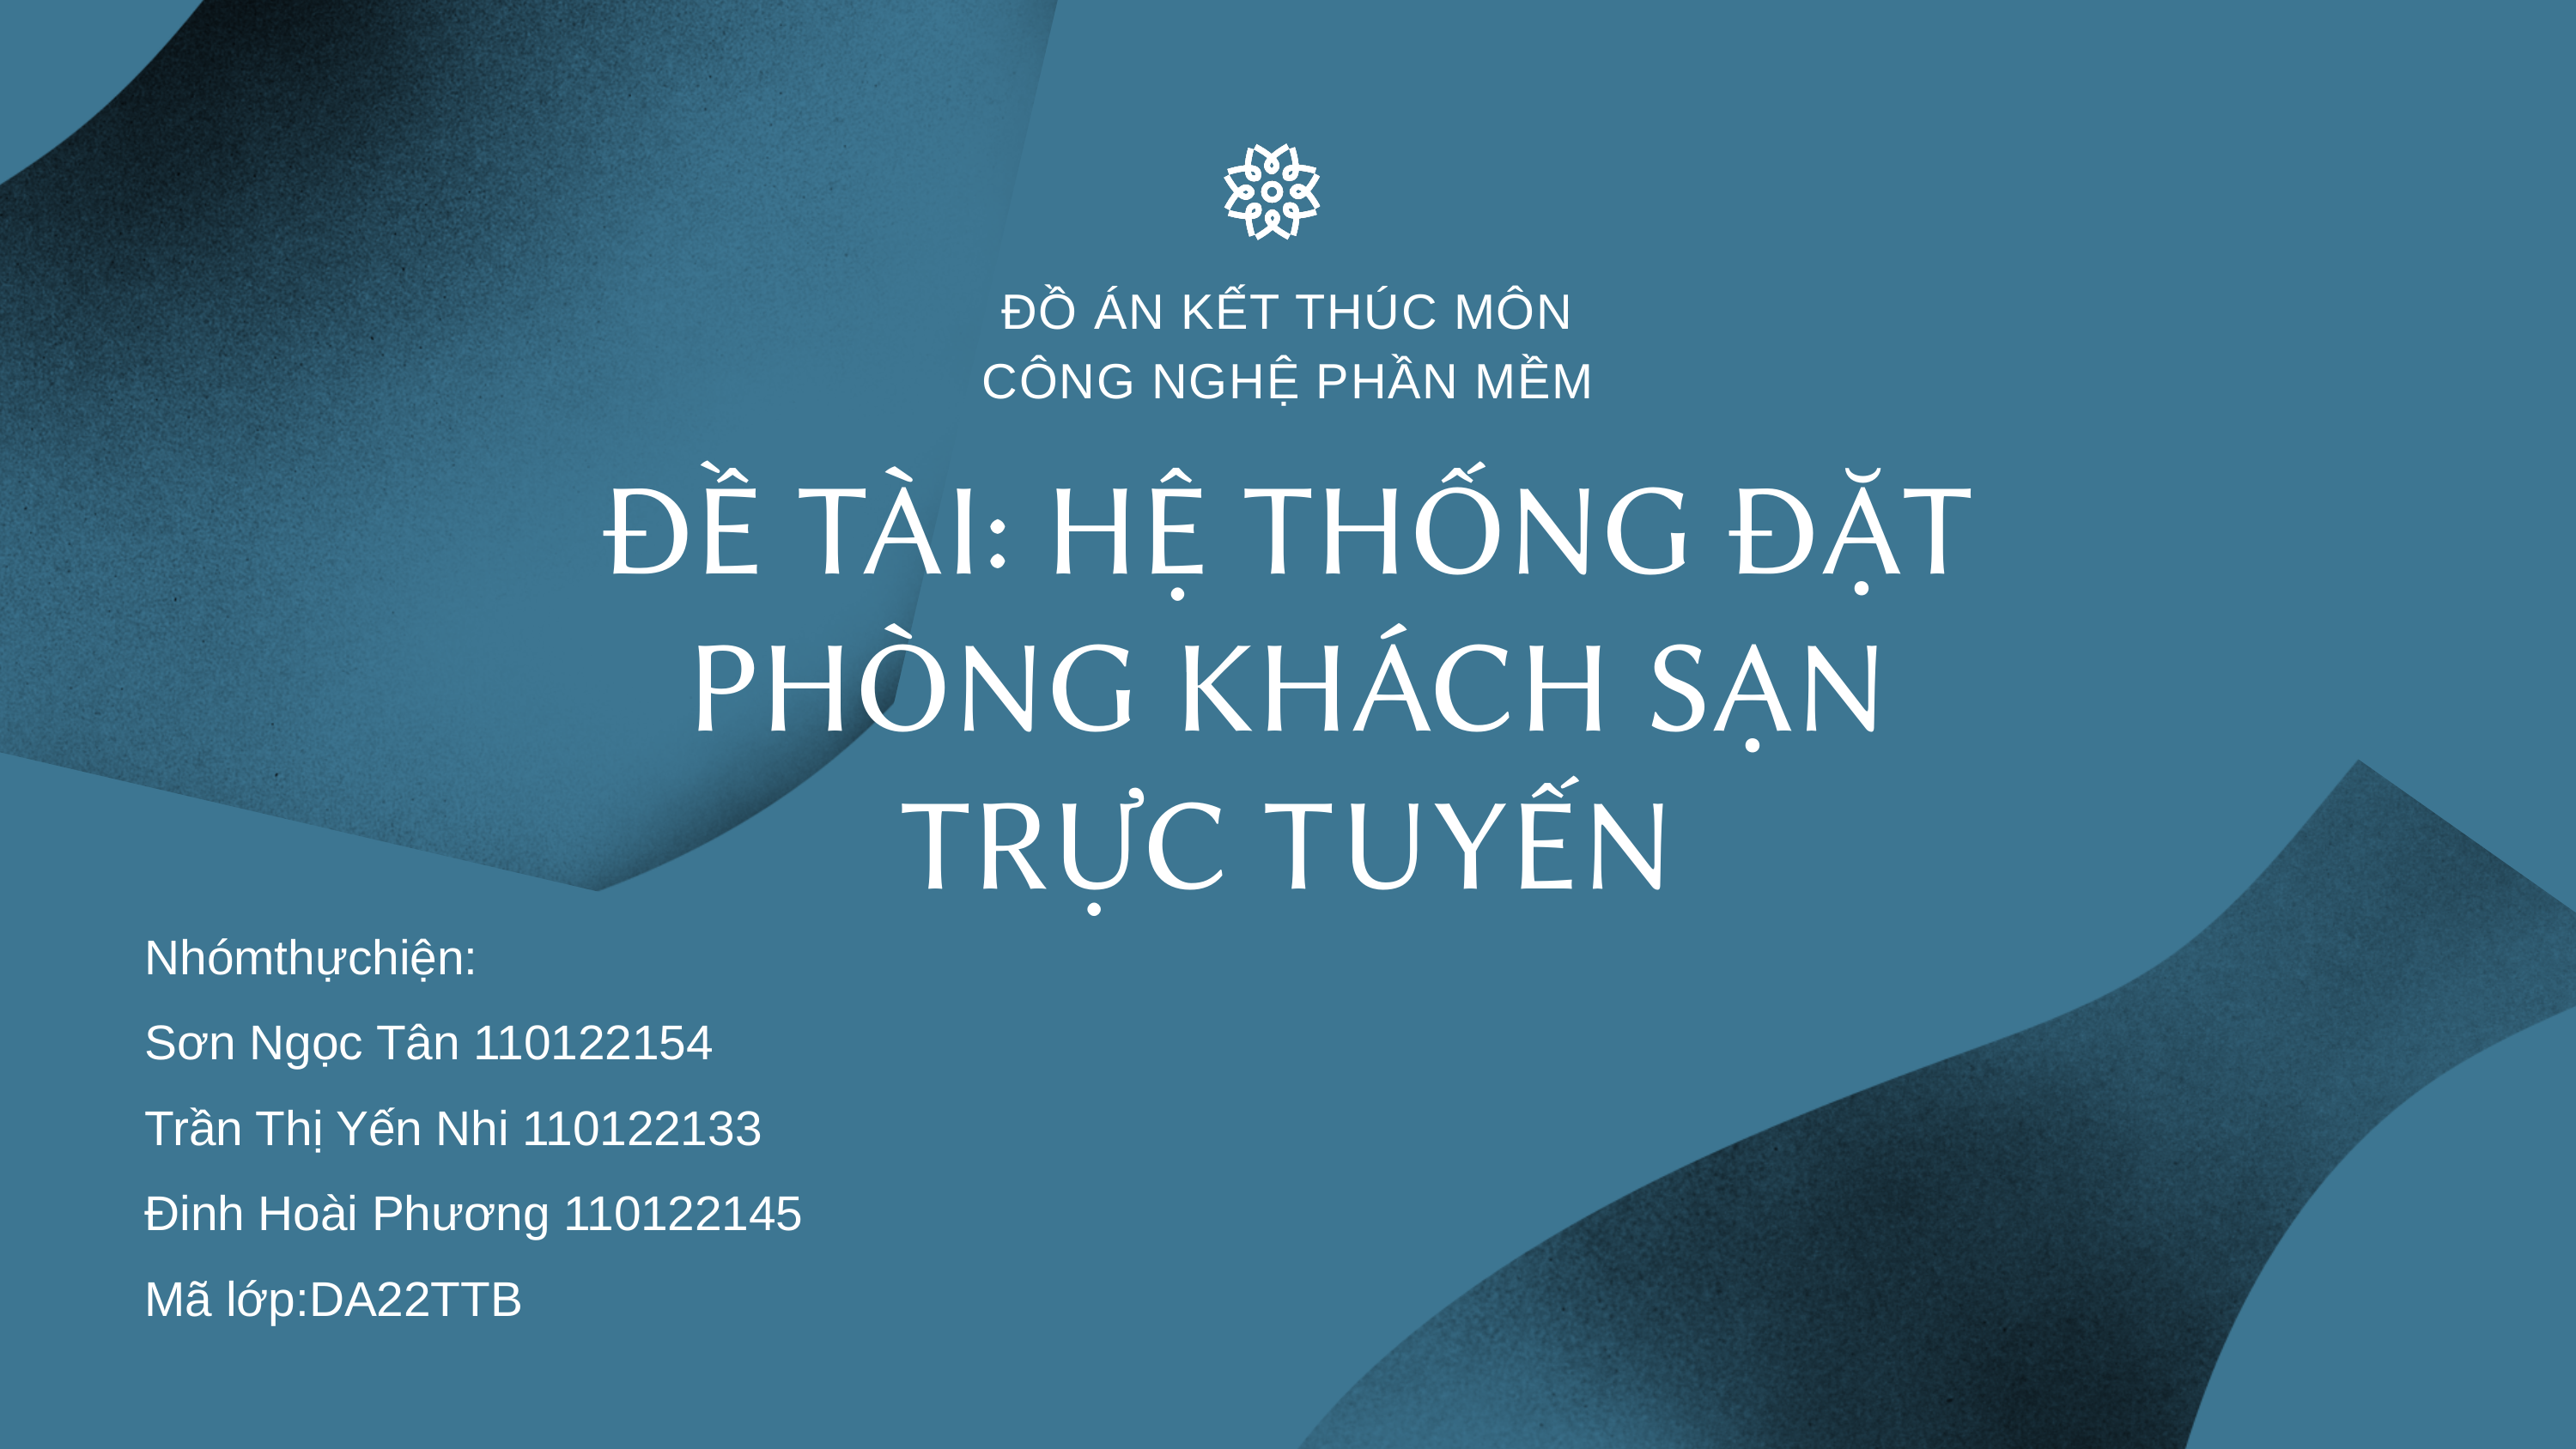

ĐỒ ÁN KẾT THÚC MÔN CÔNG NGHỆ PHẦN MỀM
ĐỀ TÀI: HỆ THỐNG ĐẶT PHÒNG KHÁCH SẠN TRỰC TUYẾN

Nhómthựchiện:
Sơn Ngọc Tân 110122154
Trần Thị Yến Nhi 110122133
Đinh Hoài Phương 110122145
Mã lớp:DA22TTB